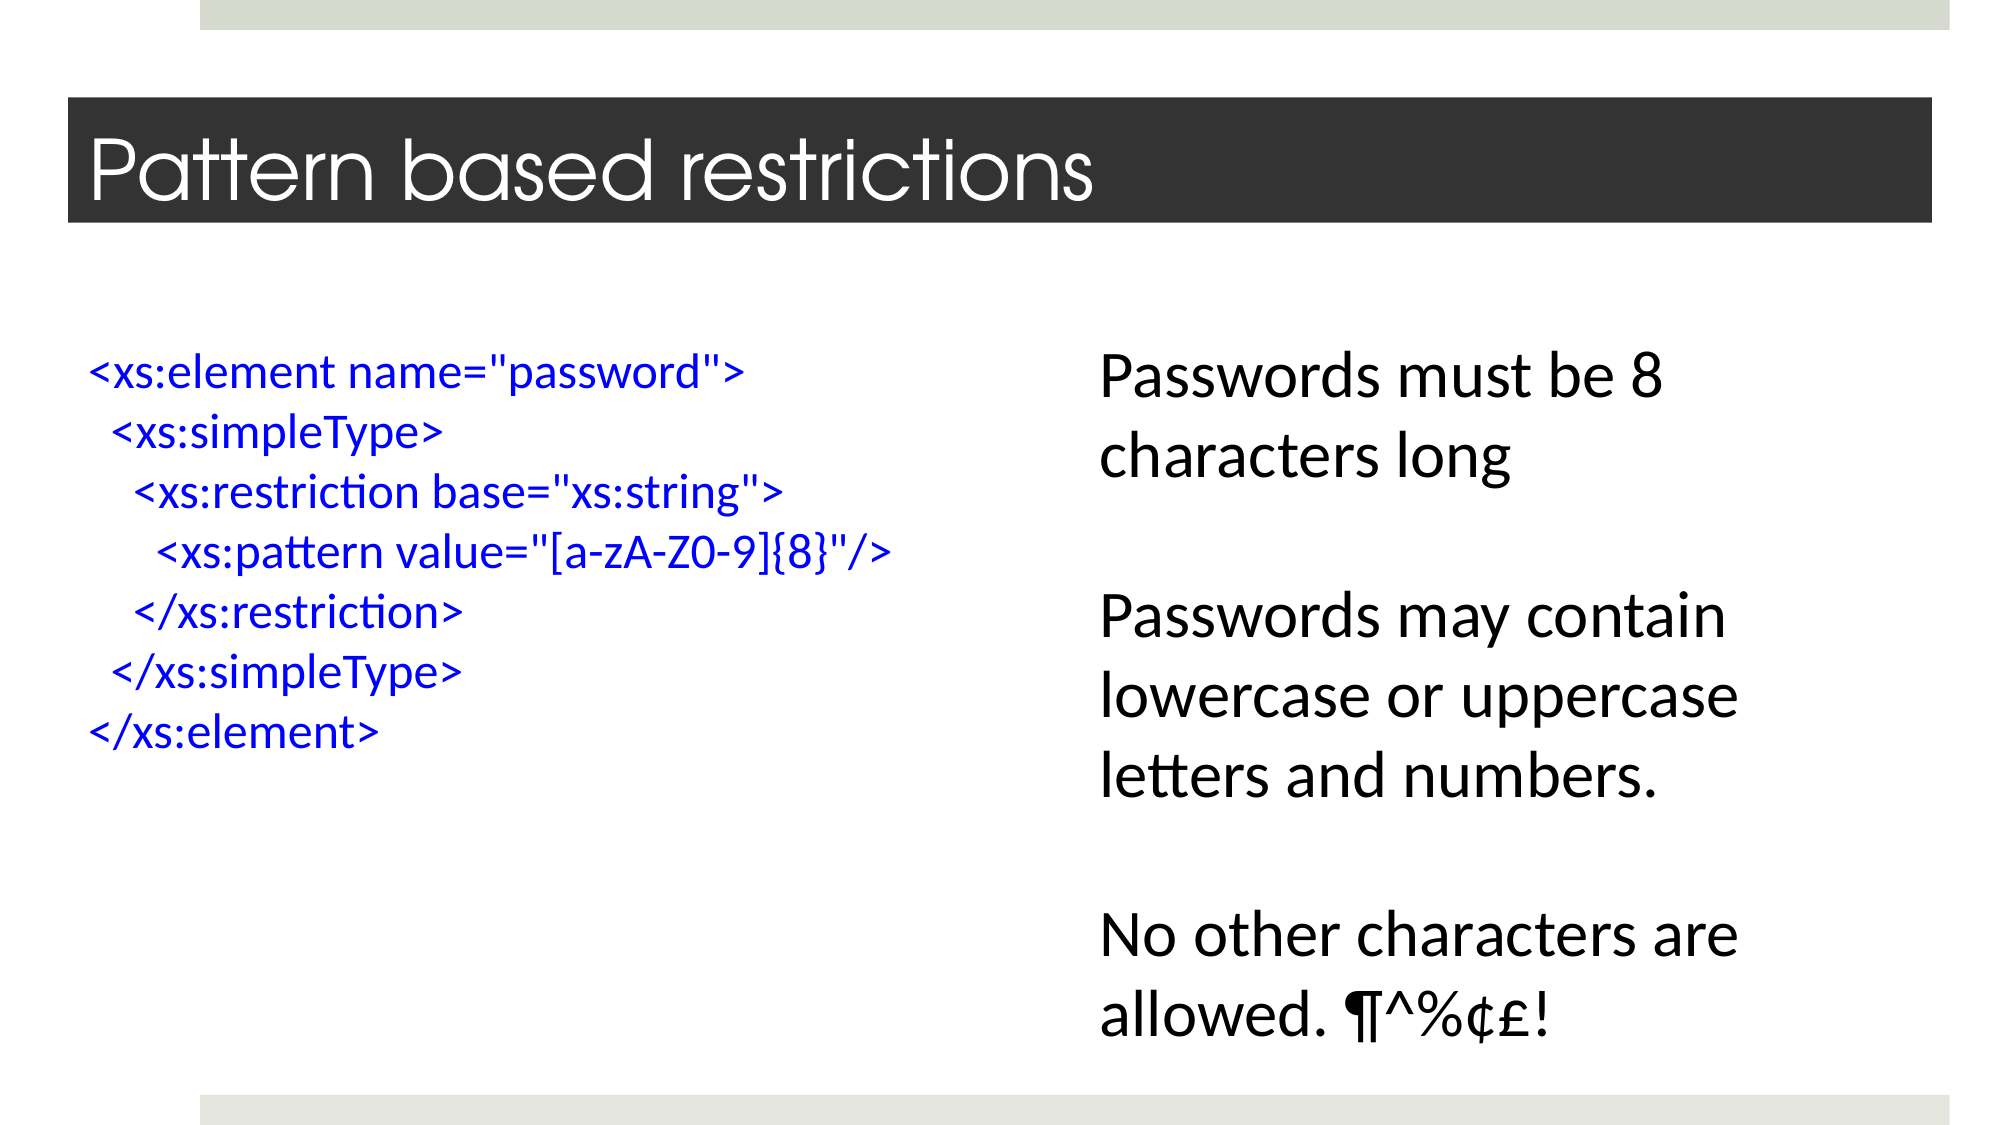

# Pattern based restrictions
Passwords must be 8 characters long

Passwords may contain lowercase or uppercase letters and numbers.

No other characters are allowed. ¶^%¢£!
<xs:element name="password">
  <xs:simpleType>
    <xs:restriction base="xs:string">
      <xs:pattern value="[a-zA-Z0-9]{8}"/>
    </xs:restriction>
  </xs:simpleType>
</xs:element>